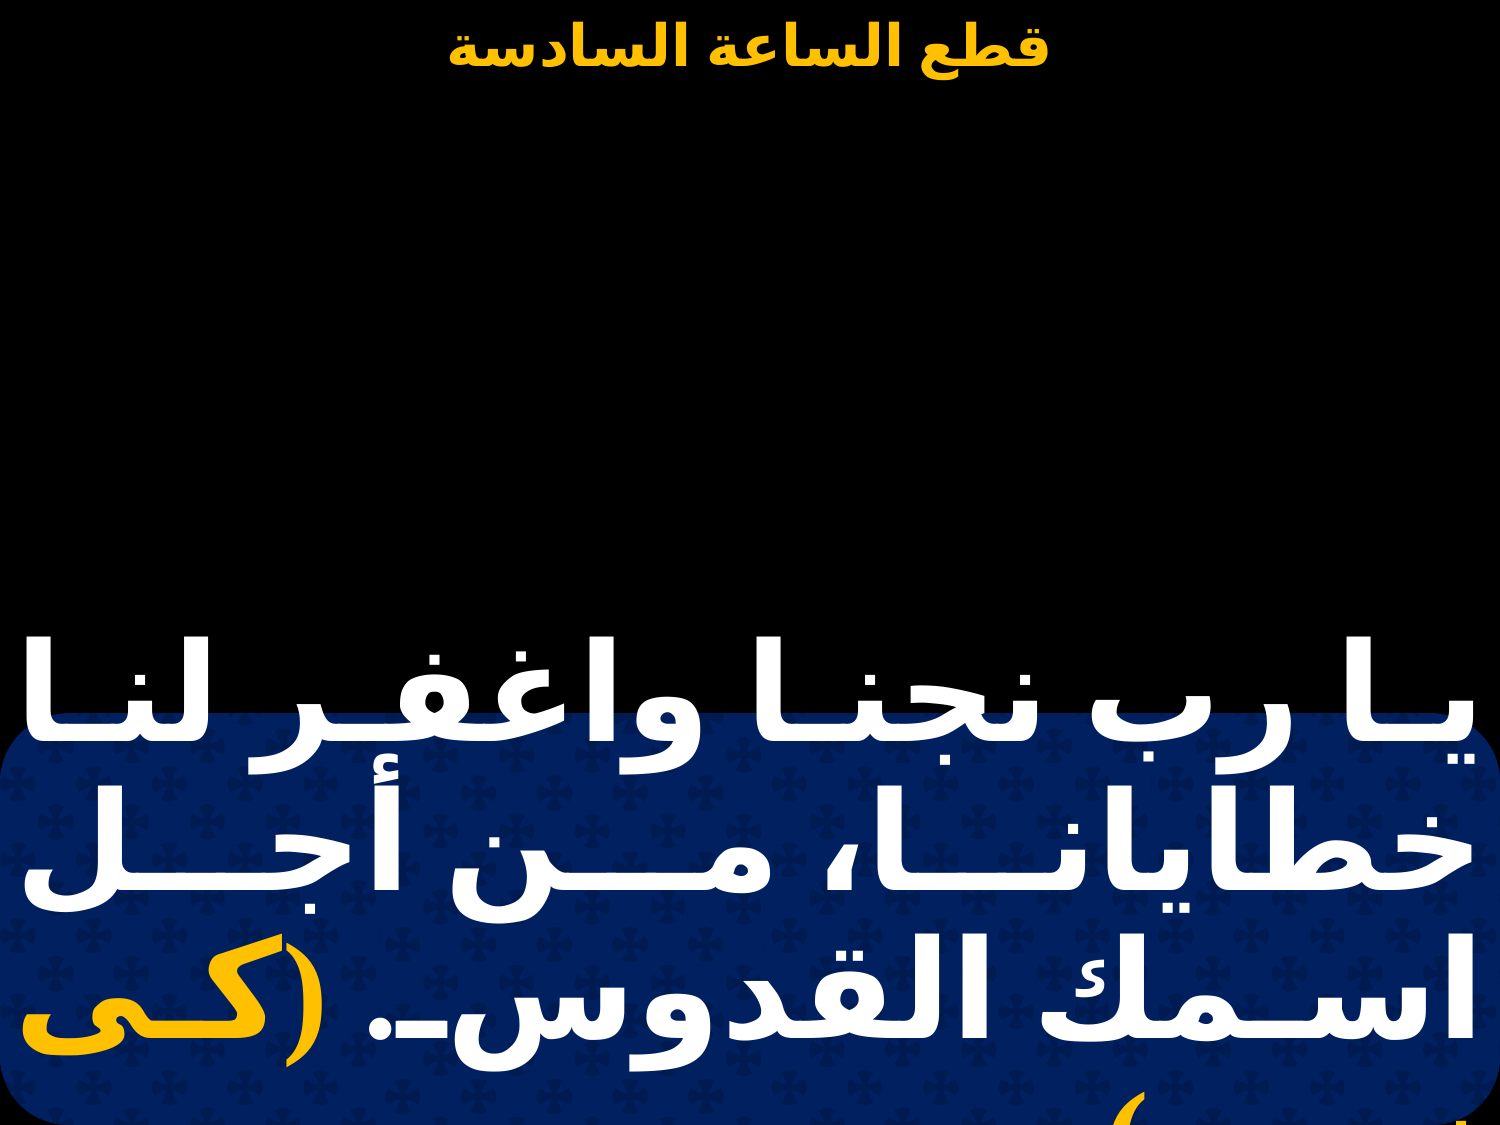

يا رب نجنا واغفر لنا خطايانا، من أجل اسمك القدوس. (كى نين.. )